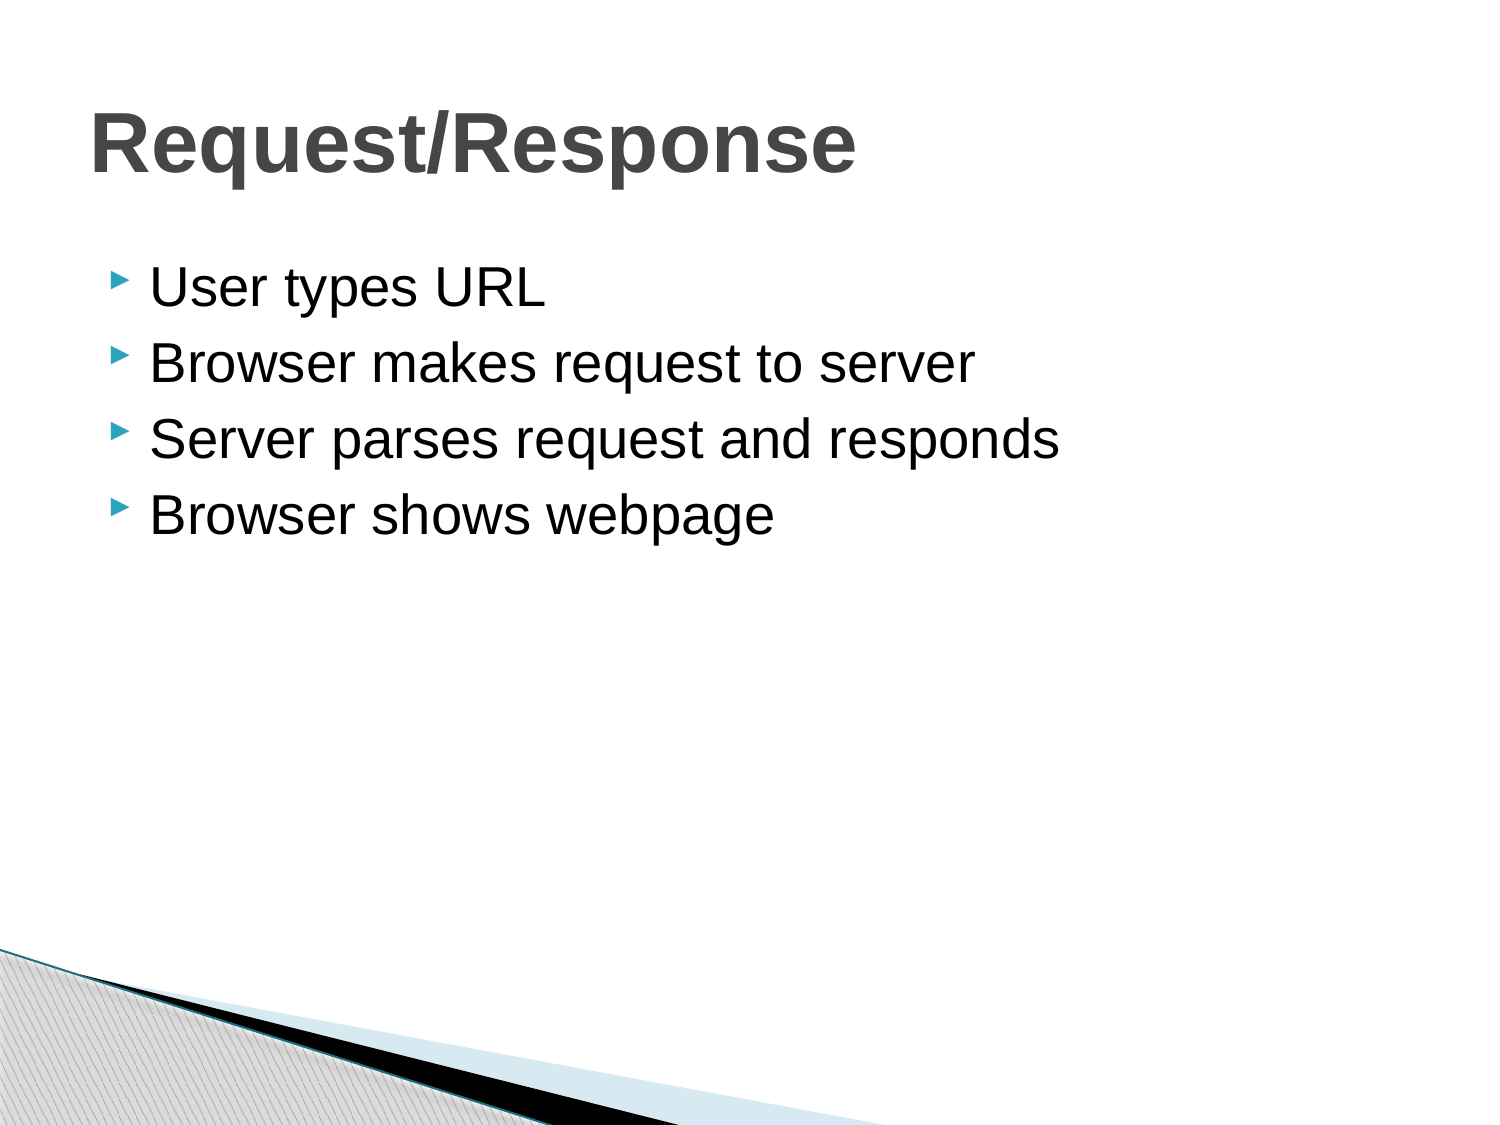

# Request/Response
User types URL
Browser makes request to server
Server parses request and responds
Browser shows webpage